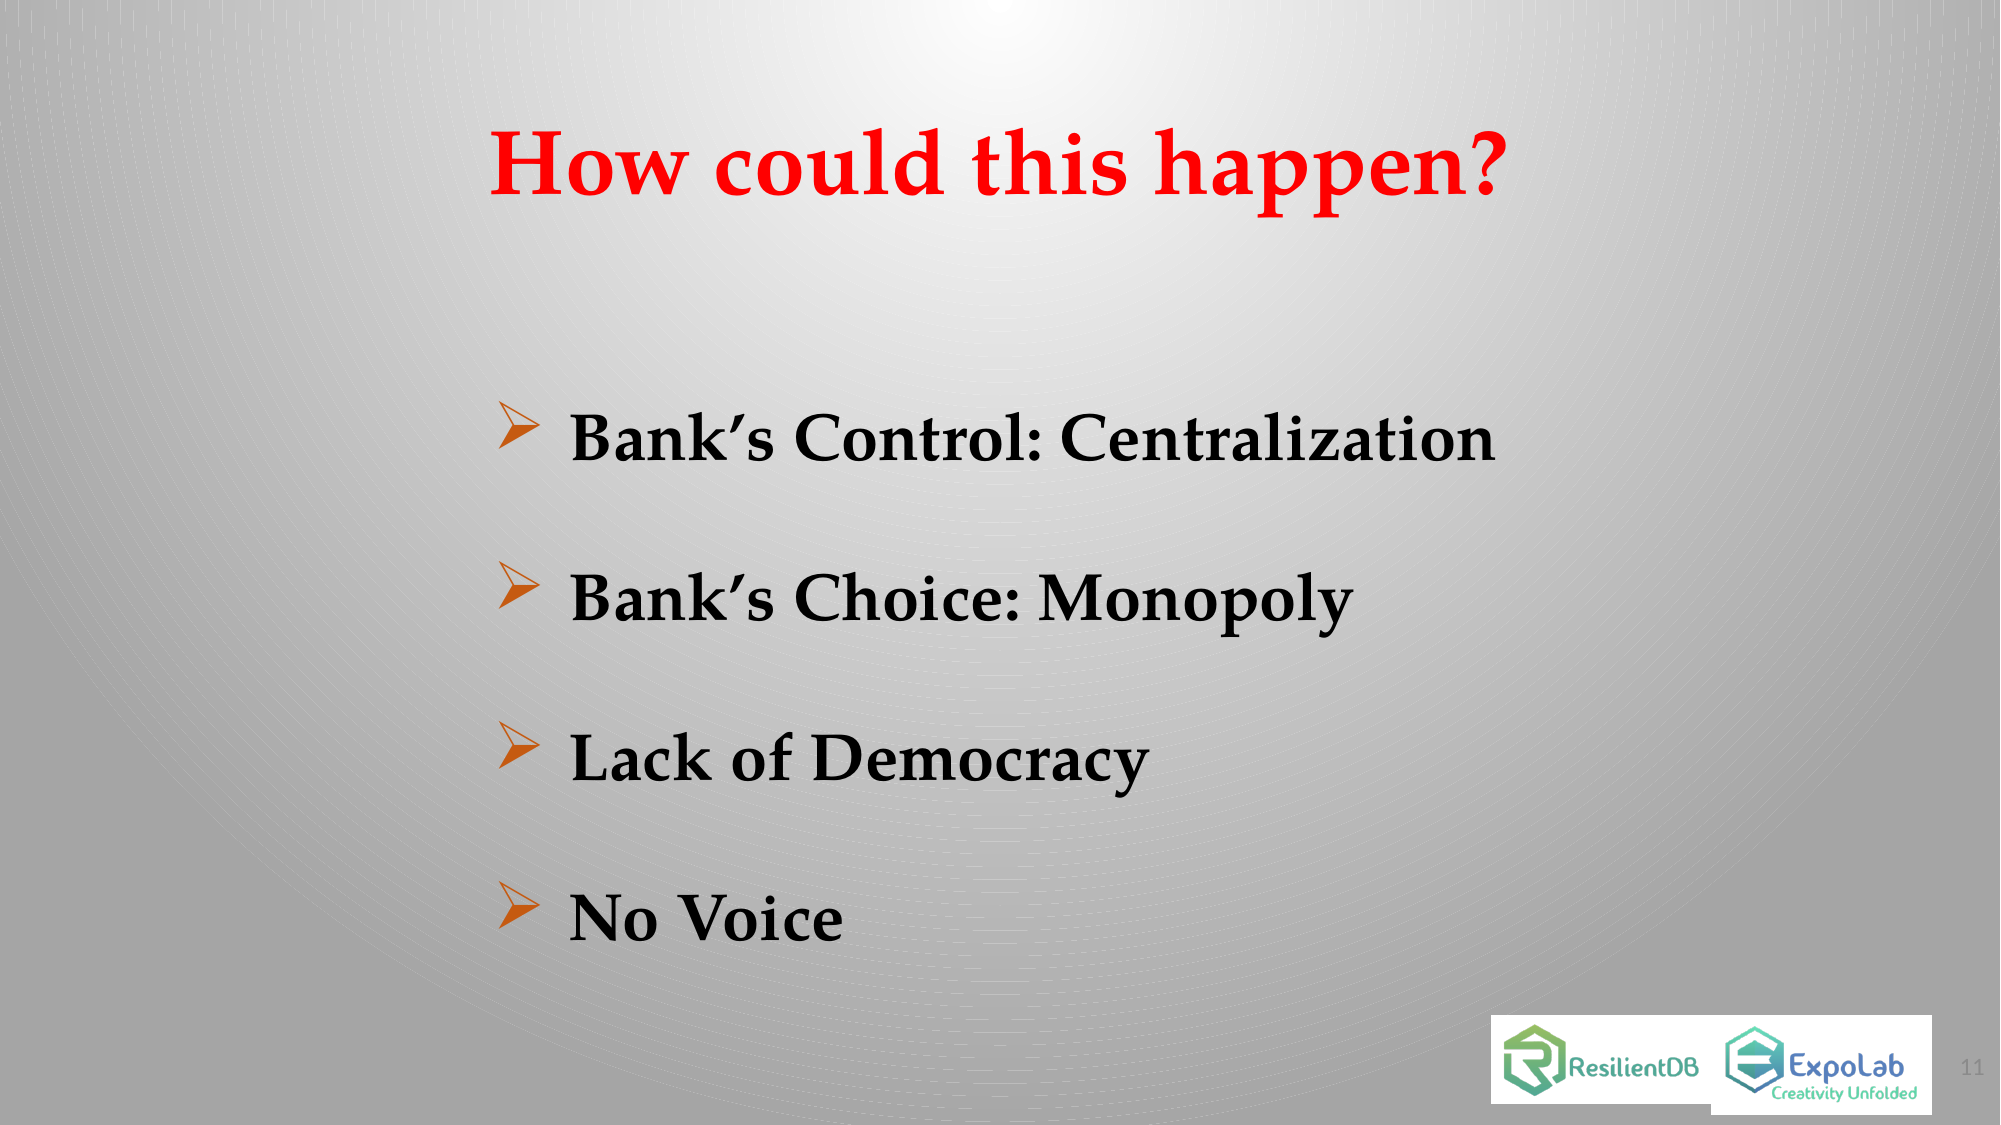

# How could this happen?
Bank’s Control: Centralization
Bank’s Choice: Monopoly
Lack of Democracy
No Voice
11